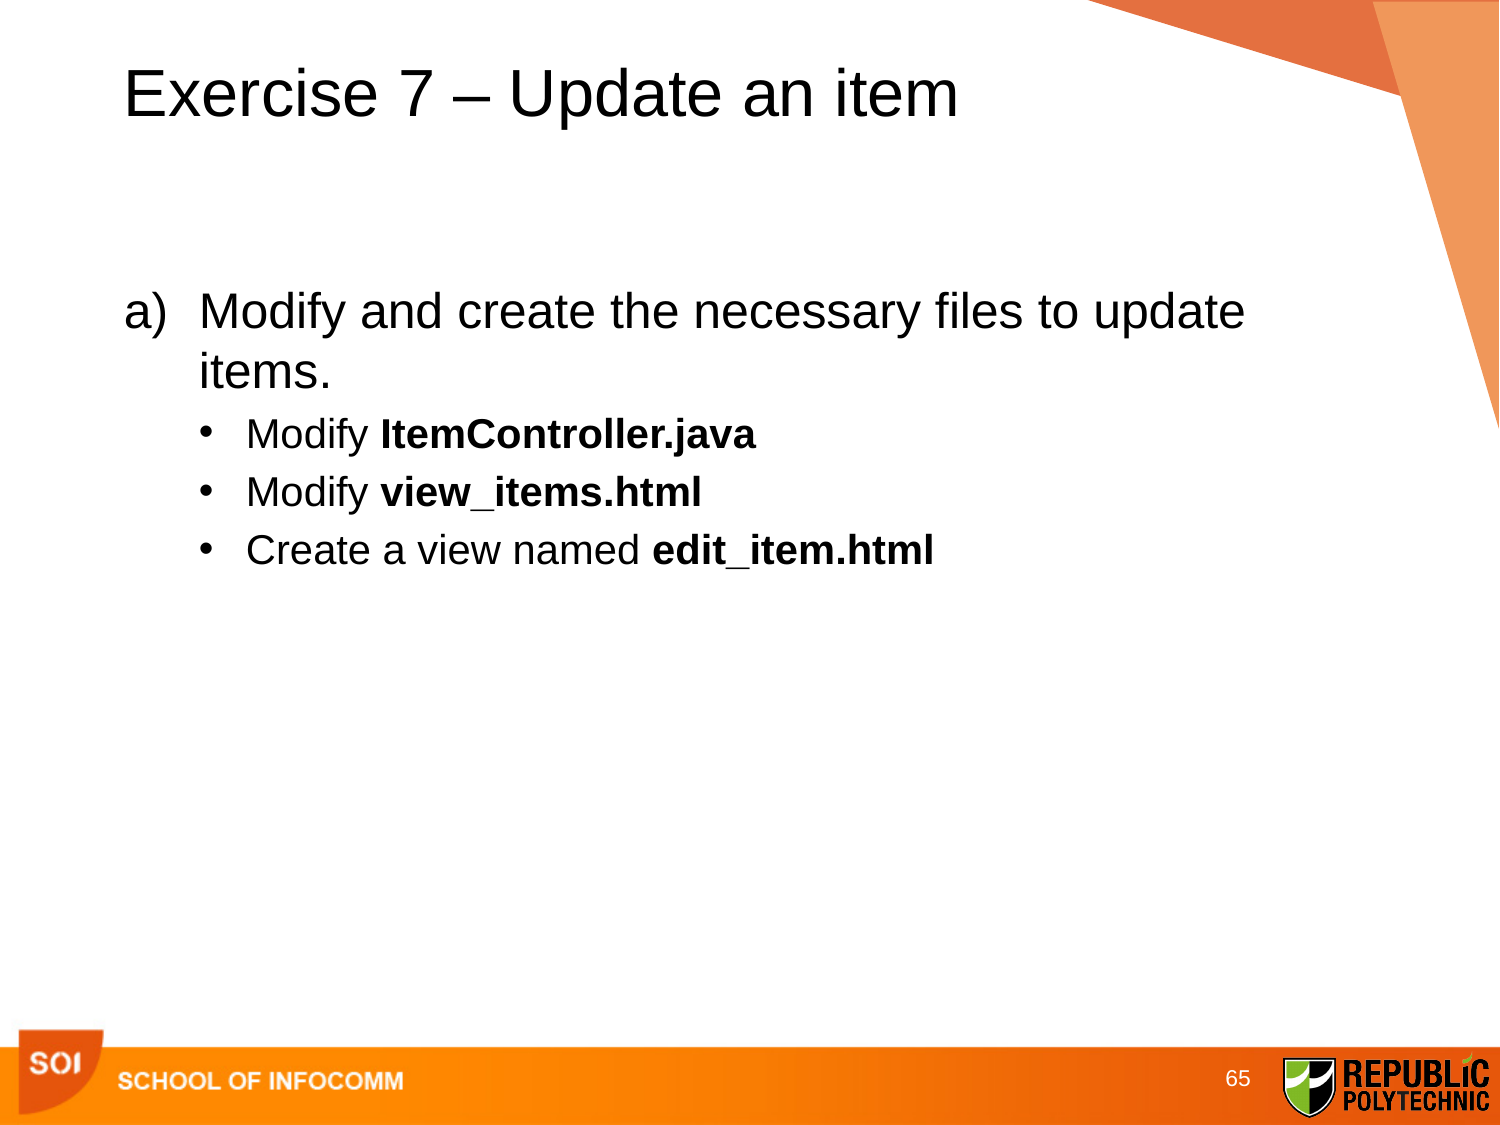

# Exercise 7 – Update an item
Modify and create the necessary files to update items.
Modify ItemController.java
Modify view_items.html
Create a view named edit_item.html

65